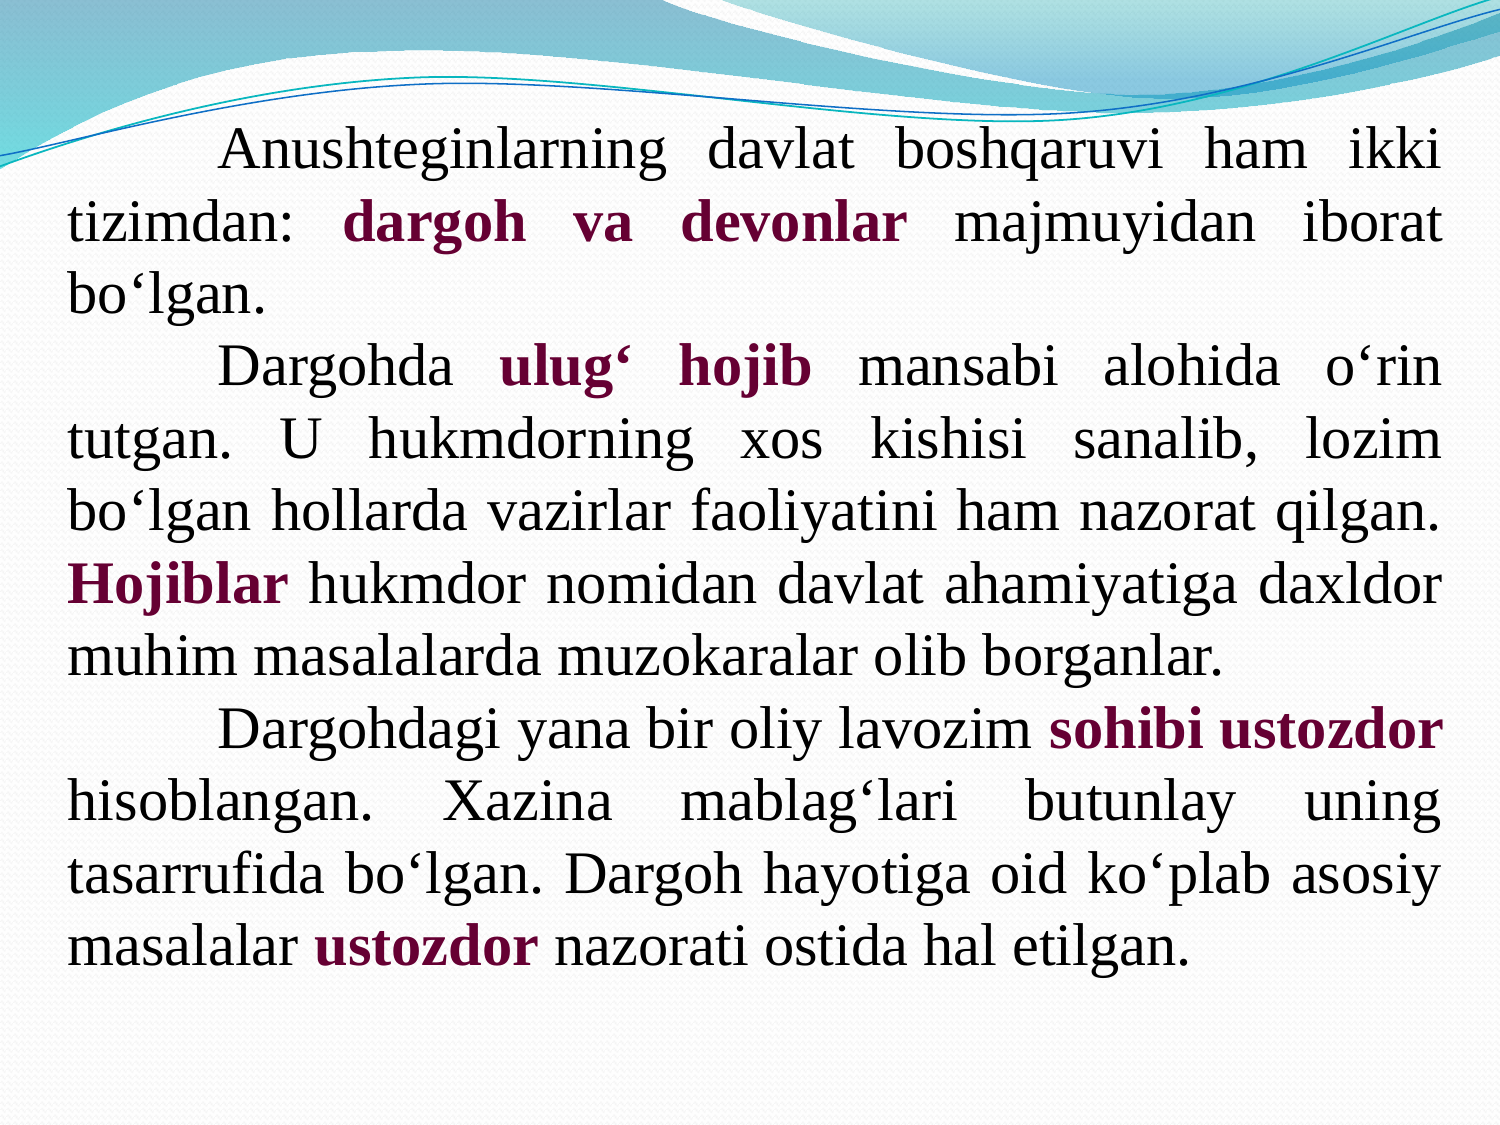

Anushteginlarning davlat boshqaruvi ham ikki tizimdan: dargoh va devonlar majmuyidan iborat bo‘lgan.
	Dargohda ulug‘ hojib mansabi alohida o‘rin tutgan. U hukmdorning xos kishisi sanalib, lozim bo‘lgan hollarda vazirlar faoliyatini ham nazorat qilgan. Hojiblar hukmdor nomidan davlat ahamiyatiga daxldor muhim masalalarda muzokaralar olib borganlar.
	Dargohdagi yana bir oliy lavozim sohibi ustozdor hisoblangan. Xazina mablag‘lari butunlay uning tasarrufida bo‘lgan. Dargoh hayotiga oid ko‘plab asosiy masalalar ustozdor nazorati ostida hal etilgan.